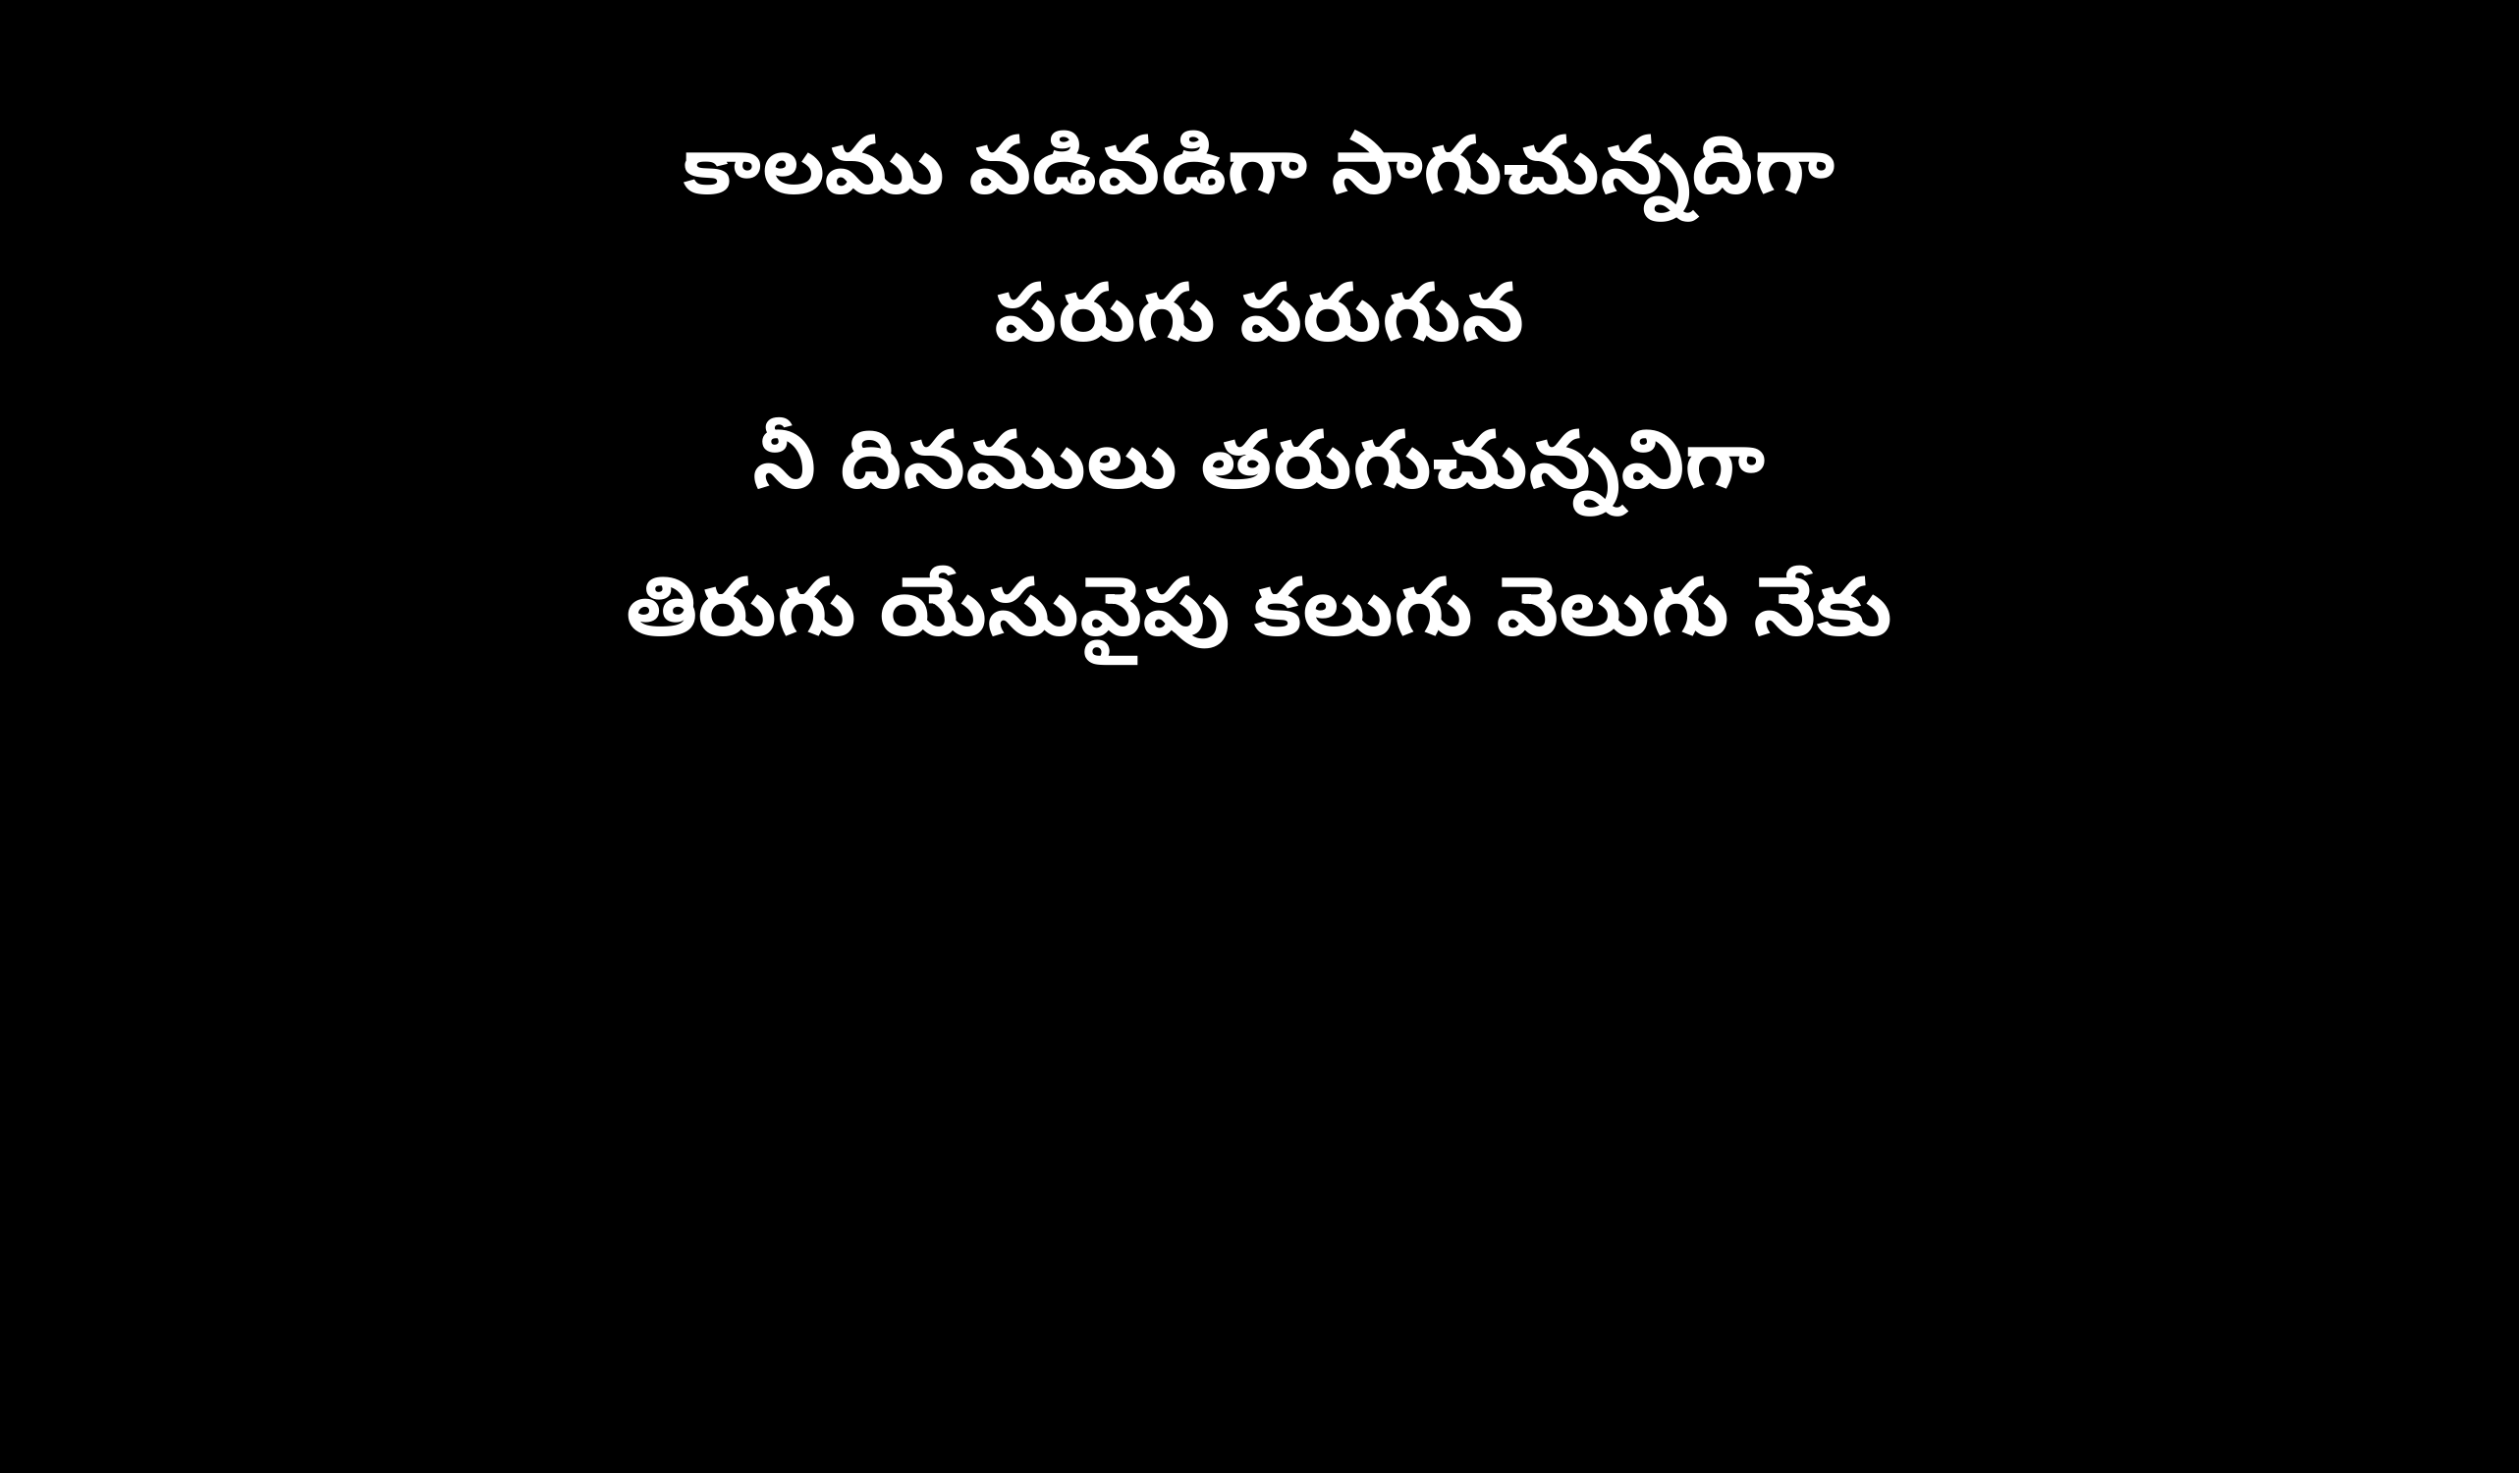

కాలము వడివడిగా సాగుచున్నదిగా
పరుగు పరుగున
నీ దినములు తరుగుచున్నవిగా
తిరుగు యేసువైపు కలుగు వెలుగు నేకు